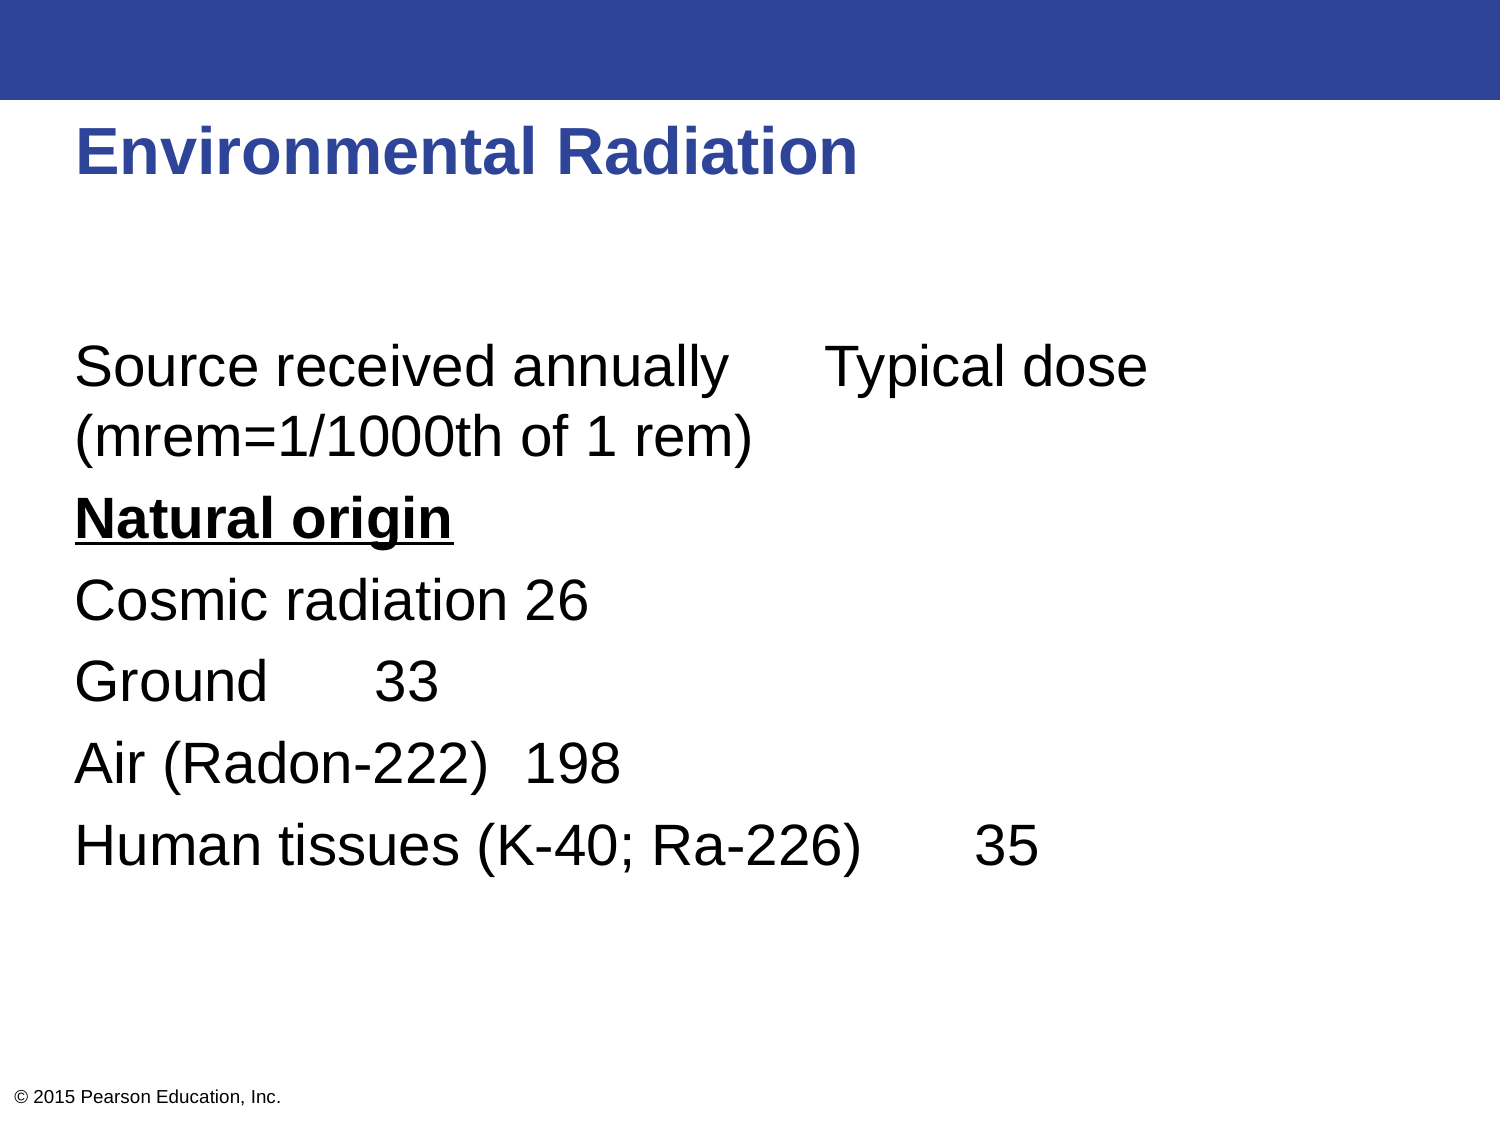

# Environmental Radiation
Source received annually	Typical dose (mrem=1/1000th of 1 rem)
Natural origin
Cosmic radiation	26
Ground	33
Air (Radon-222)	198
Human tissues (K-40; Ra-226)	35

© 2015 Pearson Education, Inc.